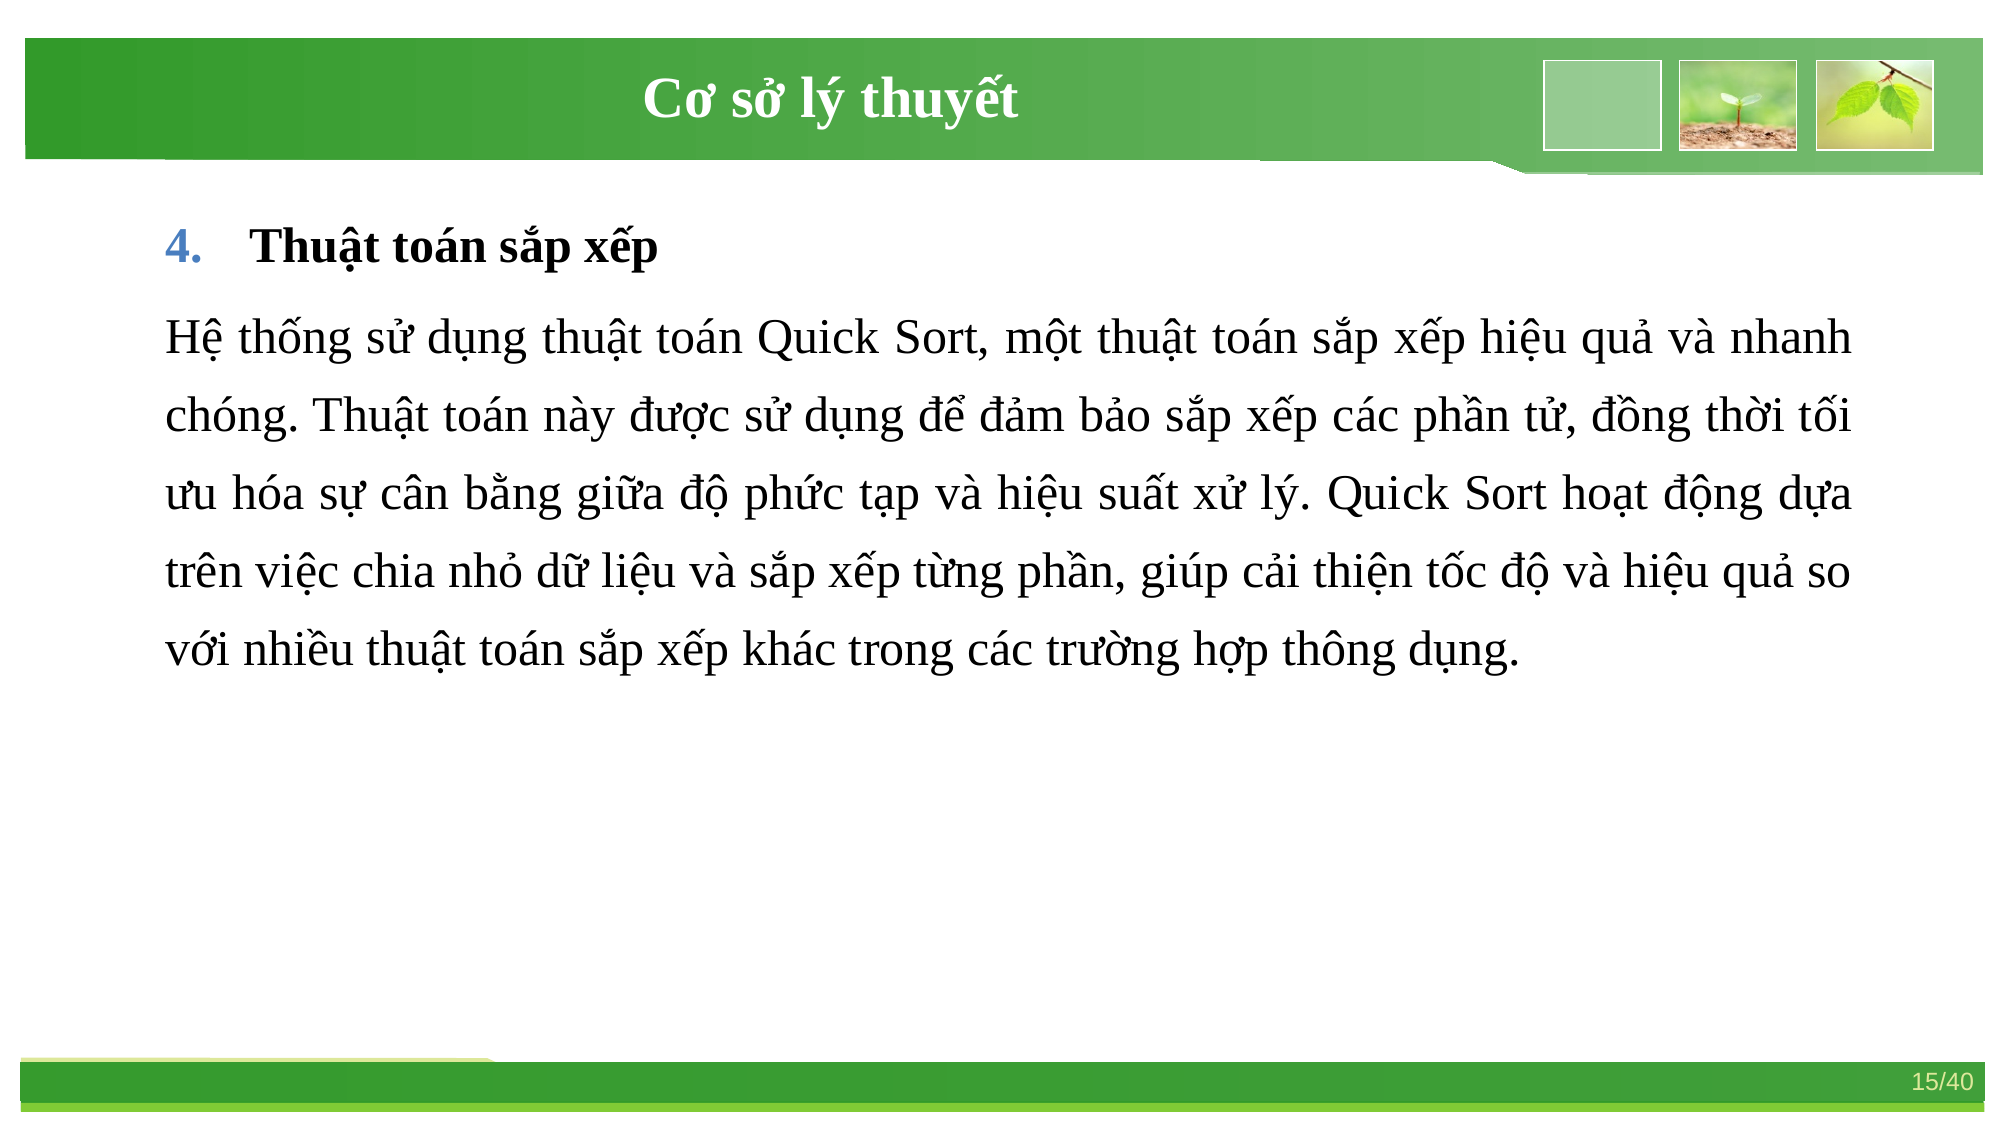

Cơ sở lý thuyết
Thuật toán sắp xếp
Hệ thống sử dụng thuật toán Quick Sort, một thuật toán sắp xếp hiệu quả và nhanh chóng. Thuật toán này được sử dụng để đảm bảo sắp xếp các phần tử, đồng thời tối ưu hóa sự cân bằng giữa độ phức tạp và hiệu suất xử lý. Quick Sort hoạt động dựa trên việc chia nhỏ dữ liệu và sắp xếp từng phần, giúp cải thiện tốc độ và hiệu quả so với nhiều thuật toán sắp xếp khác trong các trường hợp thông dụng.